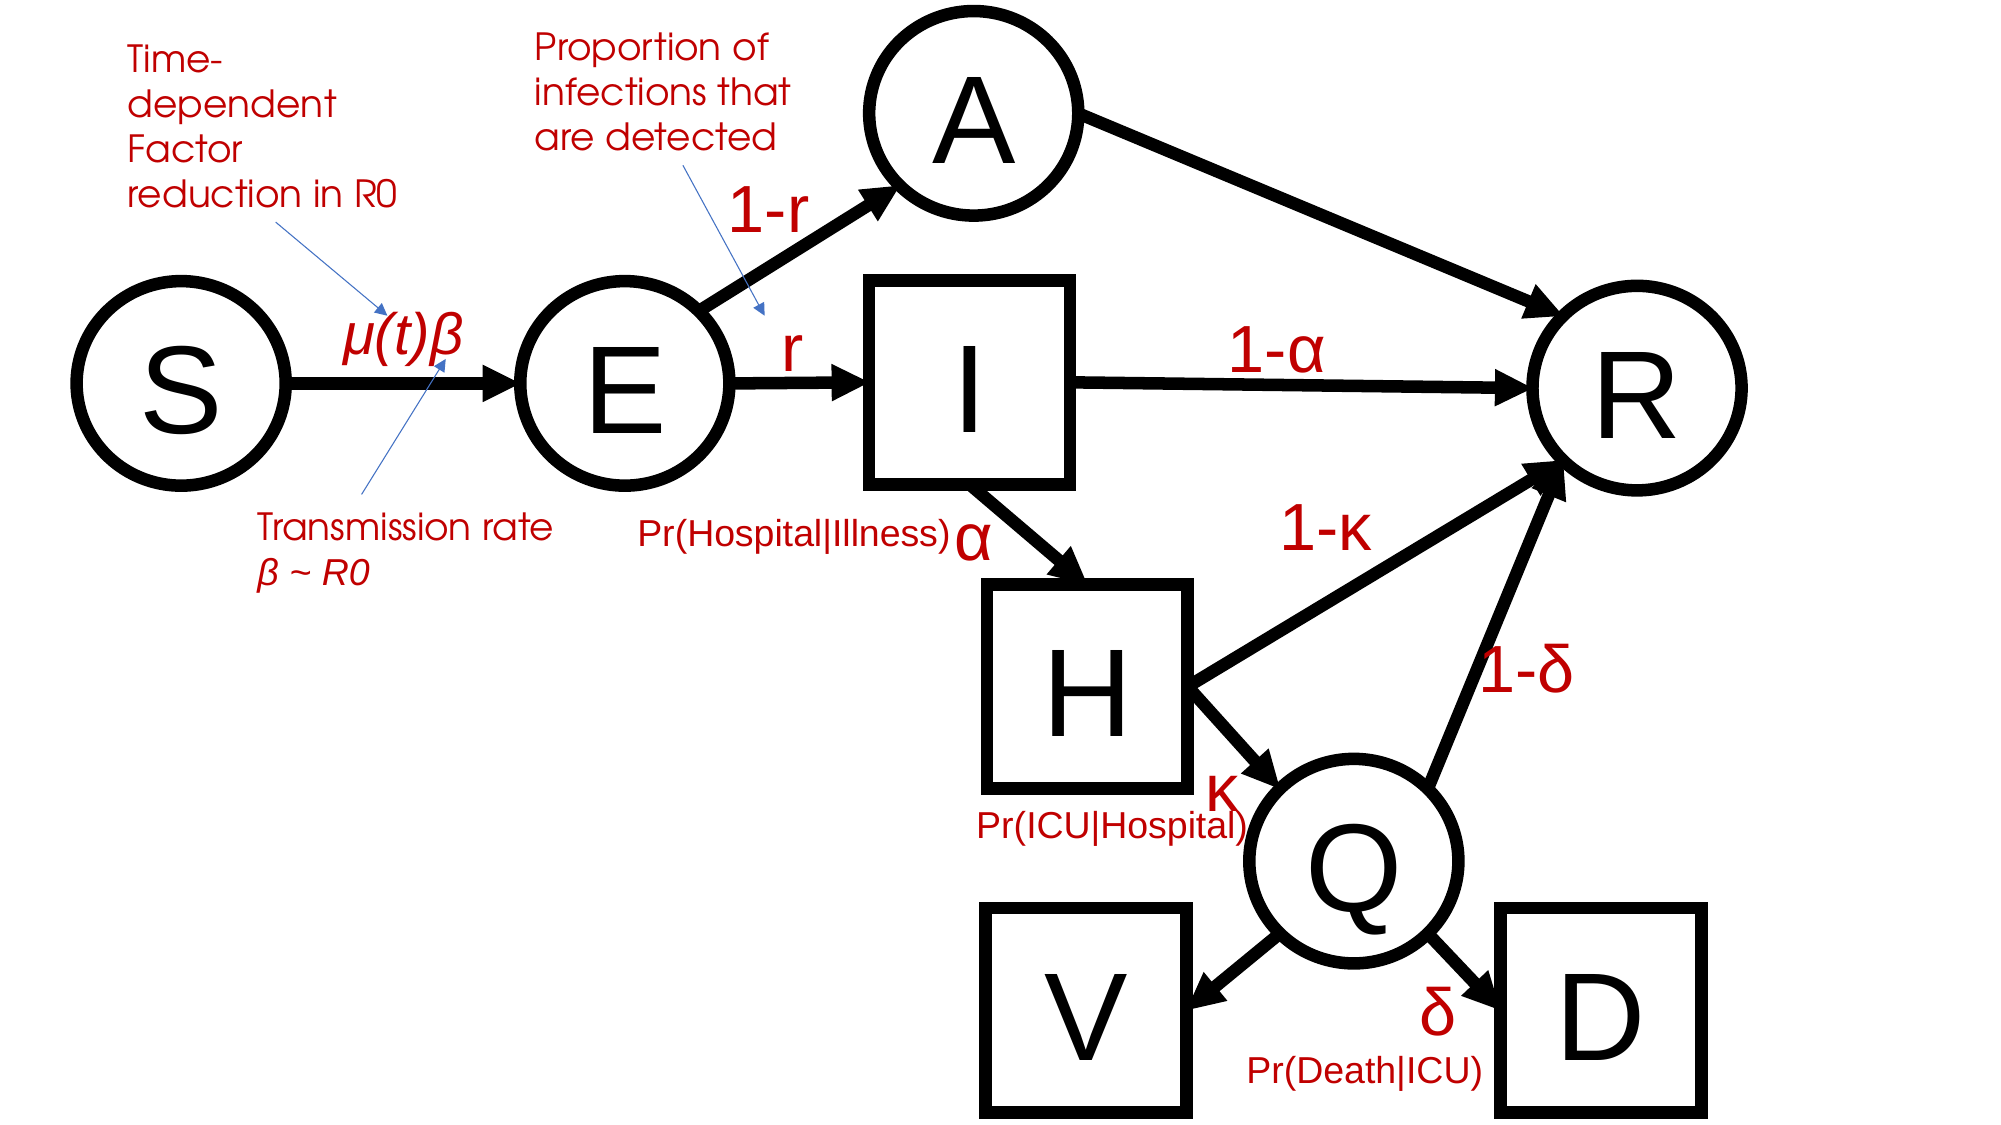

A
Proportion of infections that are detected
Time-dependent Factor reduction in R0
1-r
I
S
E
R
μ(t)β
r
1-α
1-κ
α
Transmission rate
β ~ R0
Pr(Hospital|Illness)
H
1-δ
κ
Q
Pr(ICU|Hospital)
V
D
δ
Pr(Death|ICU)